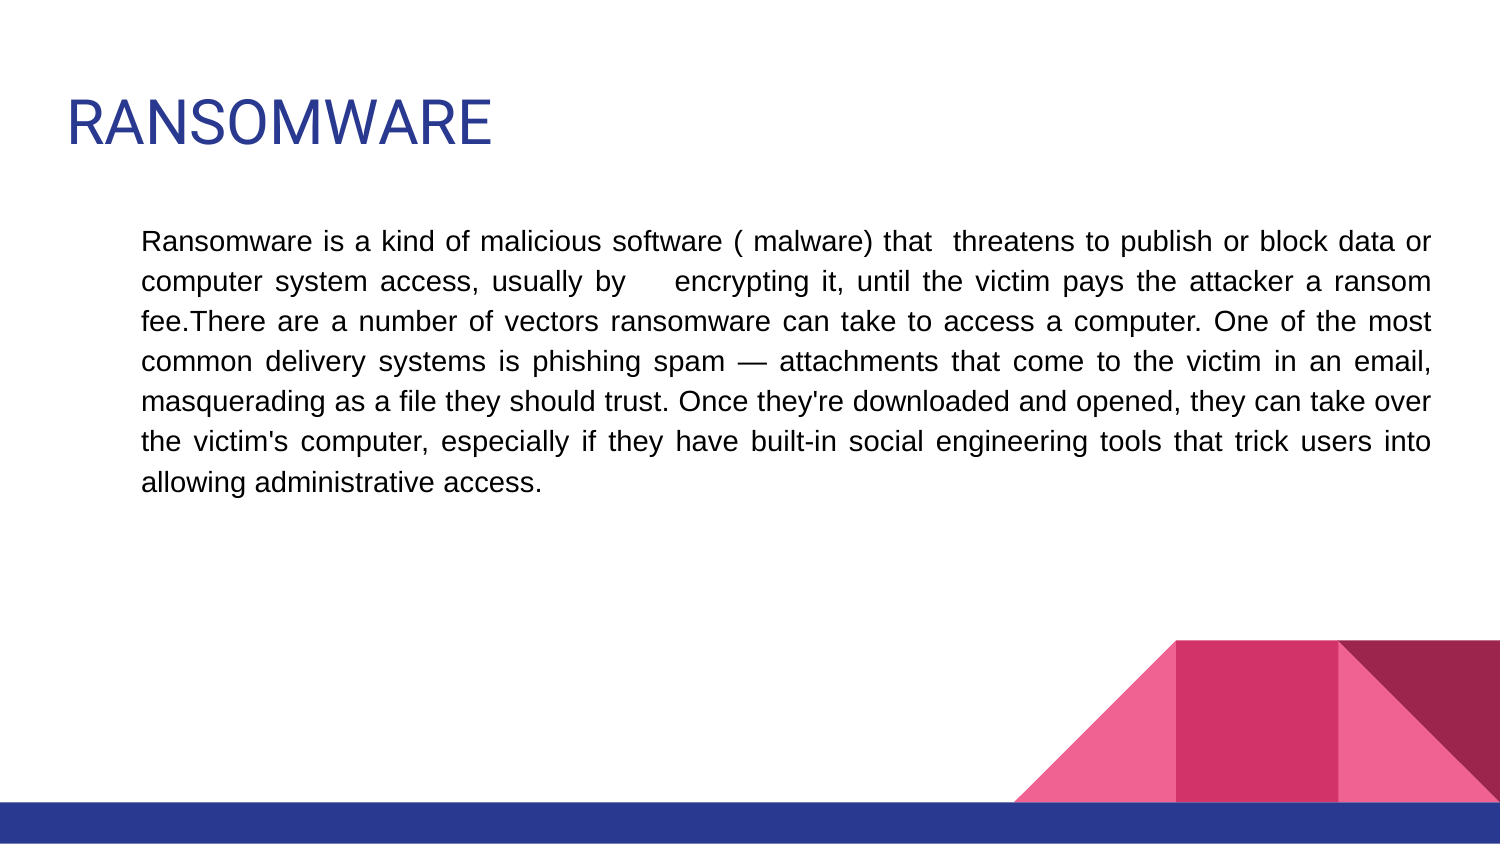

# RANSOMWARE
Ransomware is a kind of malicious software ( malware) that  threatens to publish or block data or computer system access, usually by    encrypting it, until the victim pays the attacker a ransom fee.There are a number of vectors ransomware can take to access a computer. One of the most common delivery systems is phishing spam — attachments that come to the victim in an email, masquerading as a file they should trust. Once they're downloaded and opened, they can take over the victim's computer, especially if they have built-in social engineering tools that trick users into allowing administrative access.